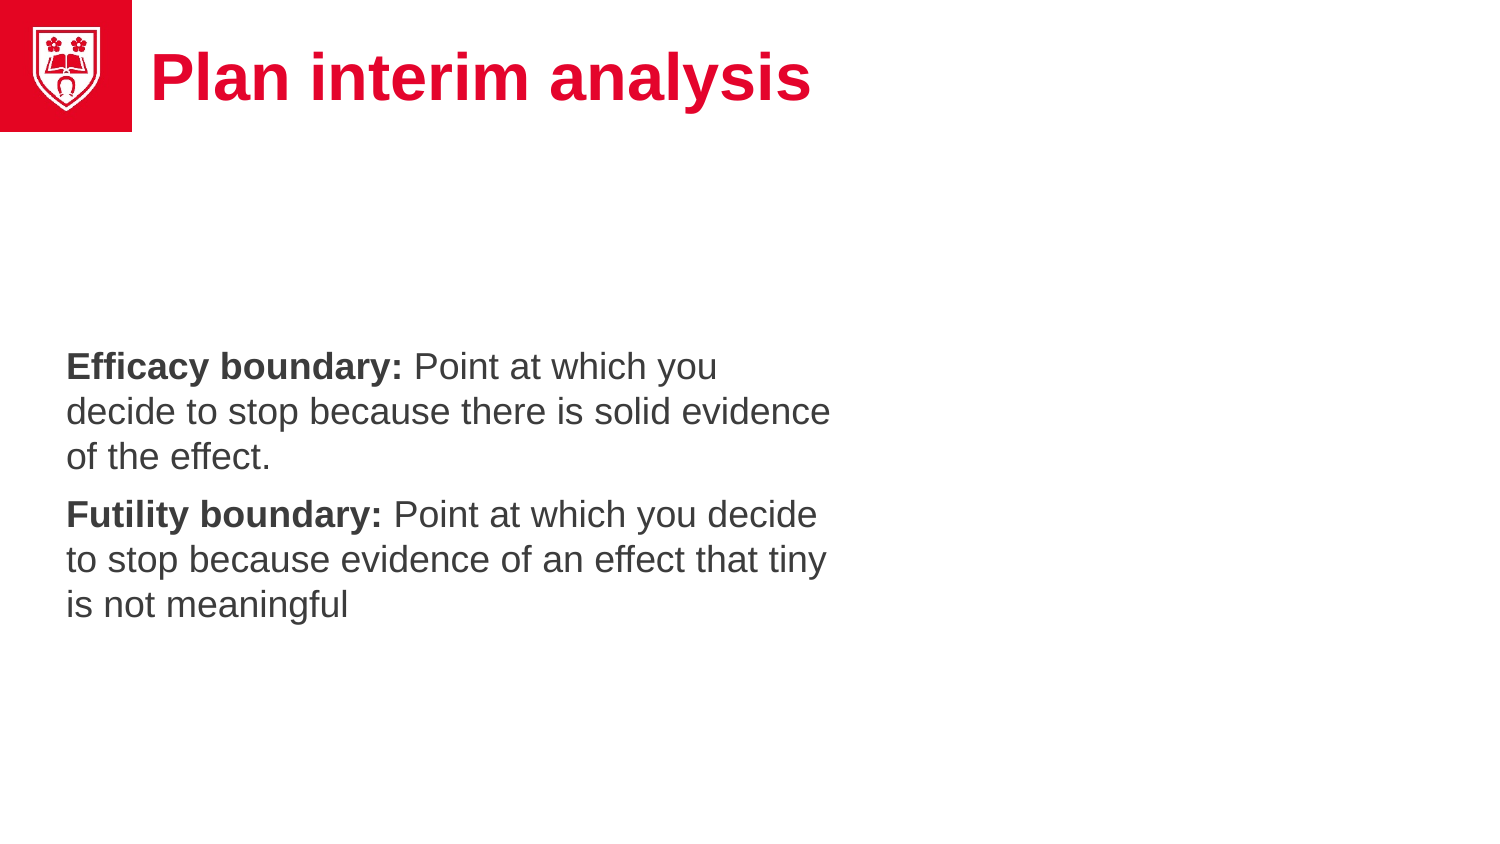

# Plan interim analysis
Efficacy boundary: Point at which you decide to stop because there is solid evidence of the effect.
Futility boundary: Point at which you decide to stop because evidence of an effect that tiny is not meaningful